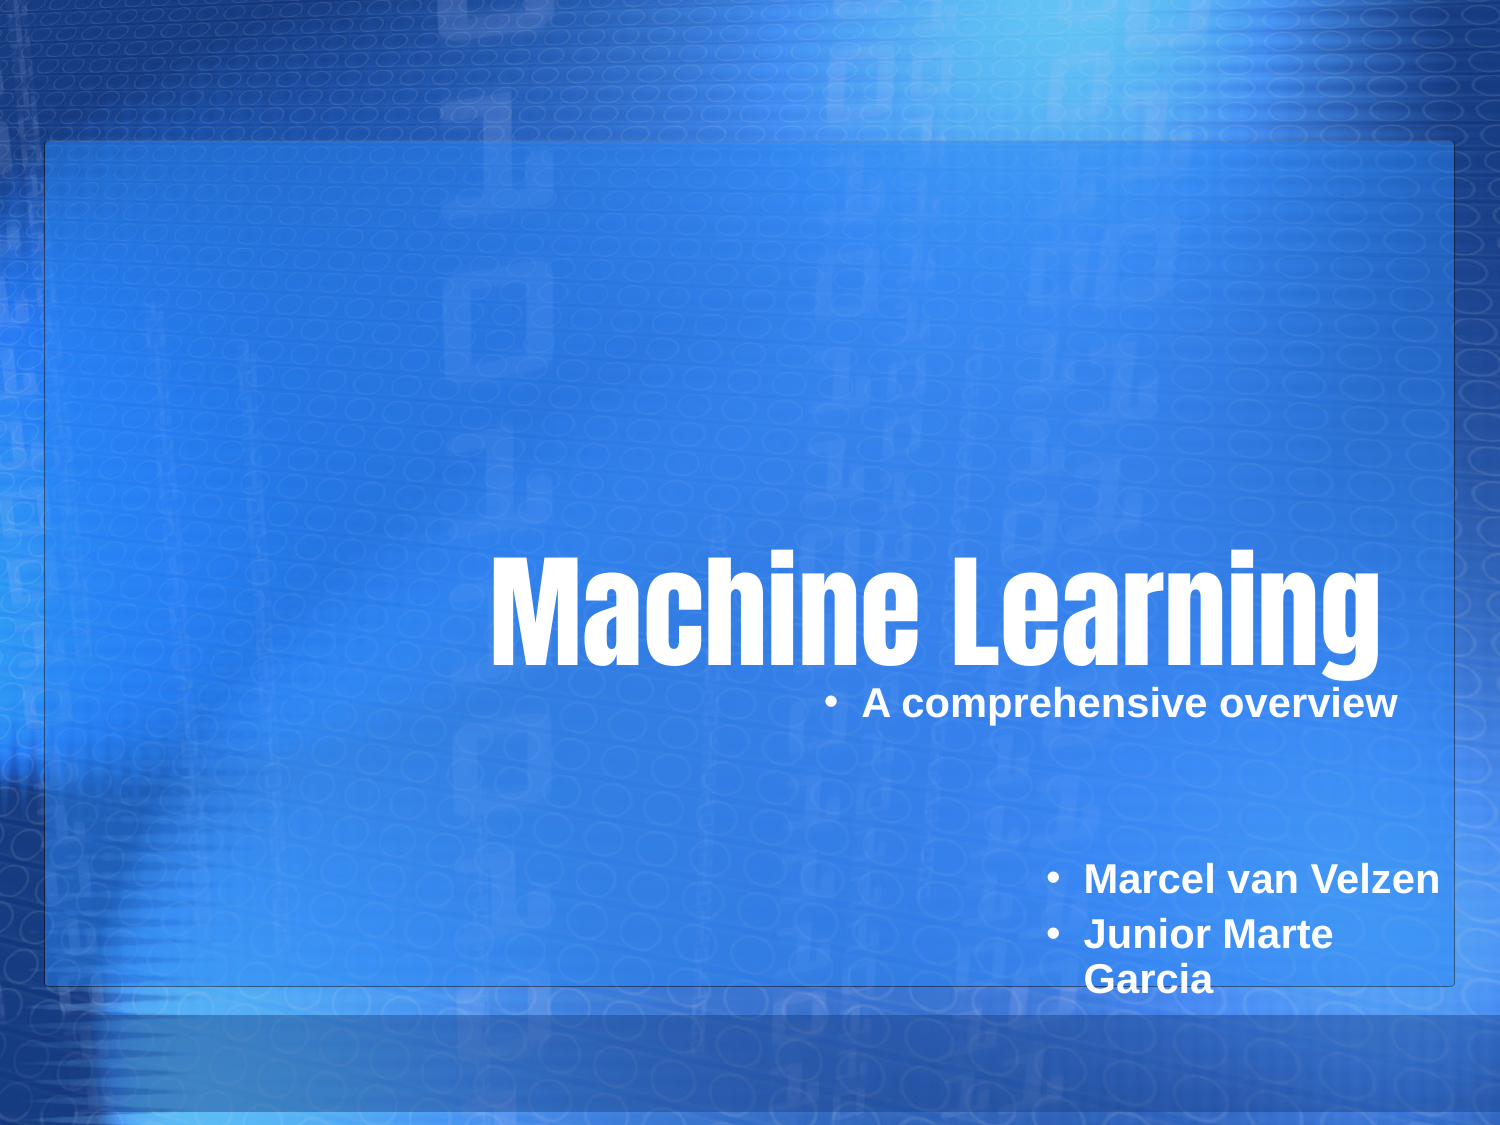

# Machine Learning
A comprehensive overview
Marcel van Velzen
Junior Marte Garcia